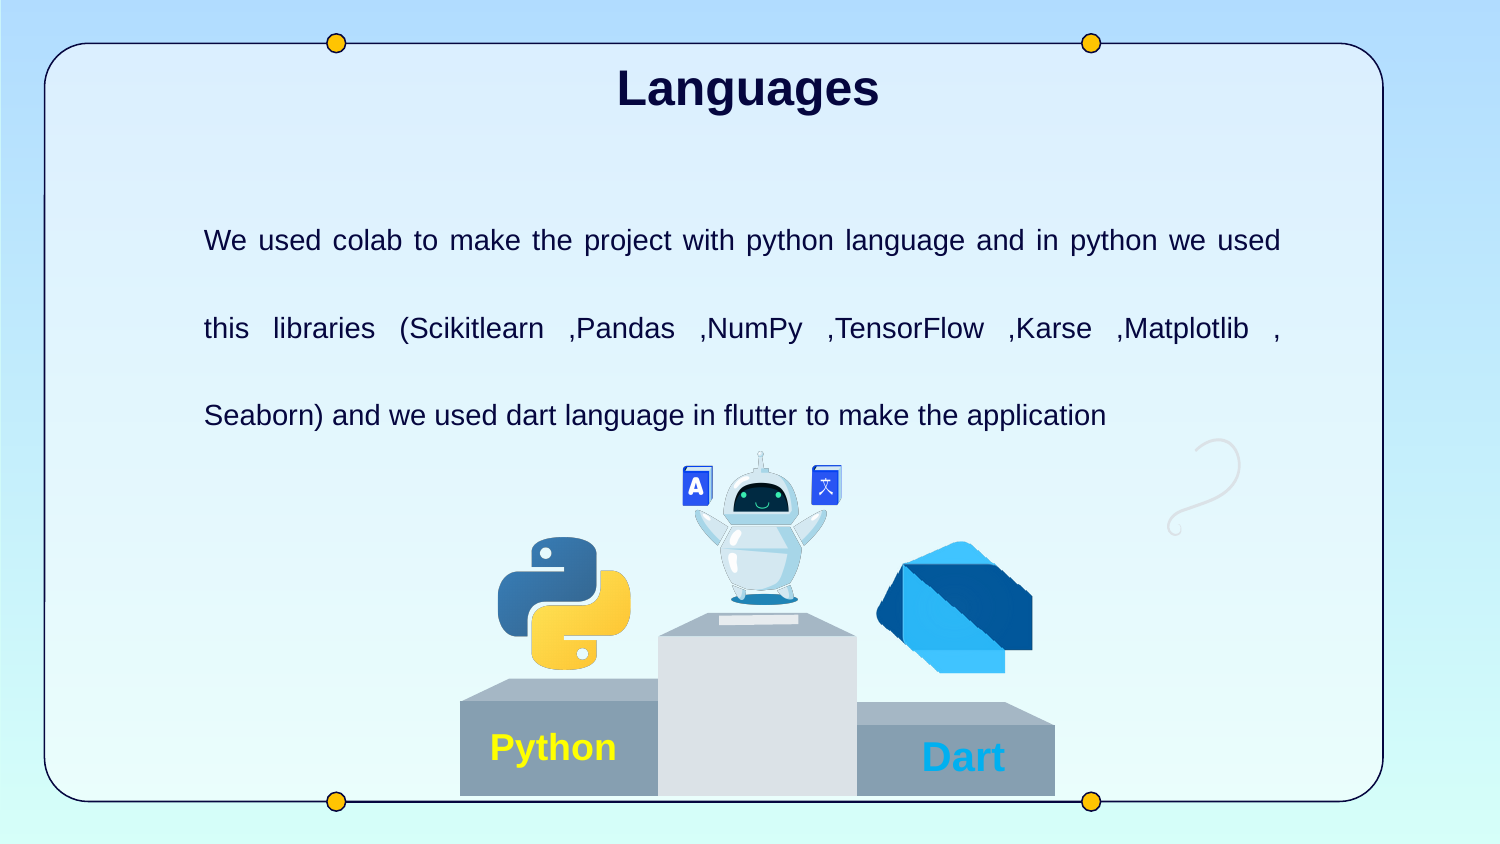

Languages
We used colab to make the project with python language and in python we used this libraries (Scikitlearn ,Pandas ,NumPy ,TensorFlow ,Karse ,Matplotlib , Seaborn) and we used dart language in flutter to make the application

Python
Dart